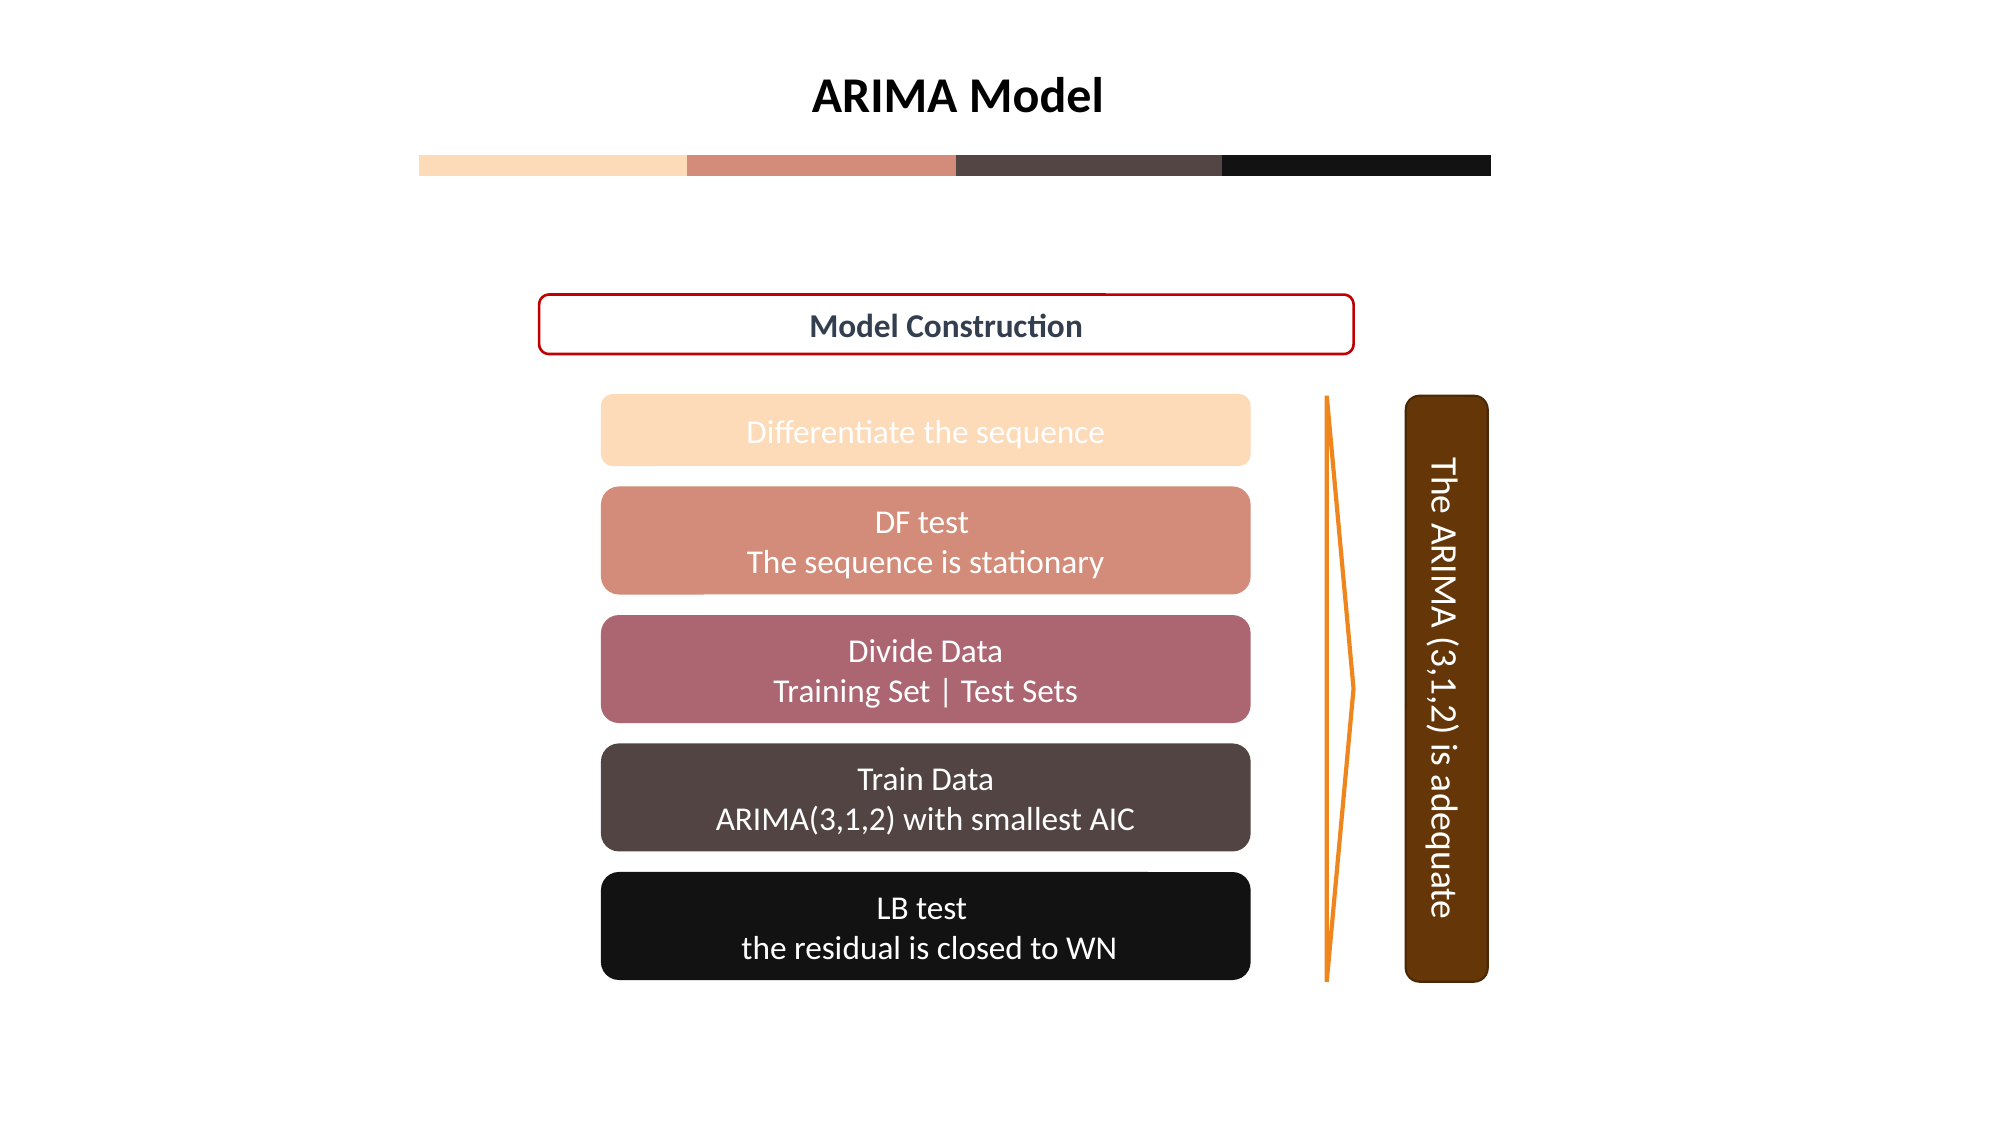

ARIMA Model
Model Construction
Differentiate the sequence
The ARIMA (3,1,2) is adequate
DF test
The sequence is stationary
Divide Data
Training Set | Test Sets

Train Data
ARIMA(3,1,2) with smallest AIC
LB test
 the residual is closed to WN